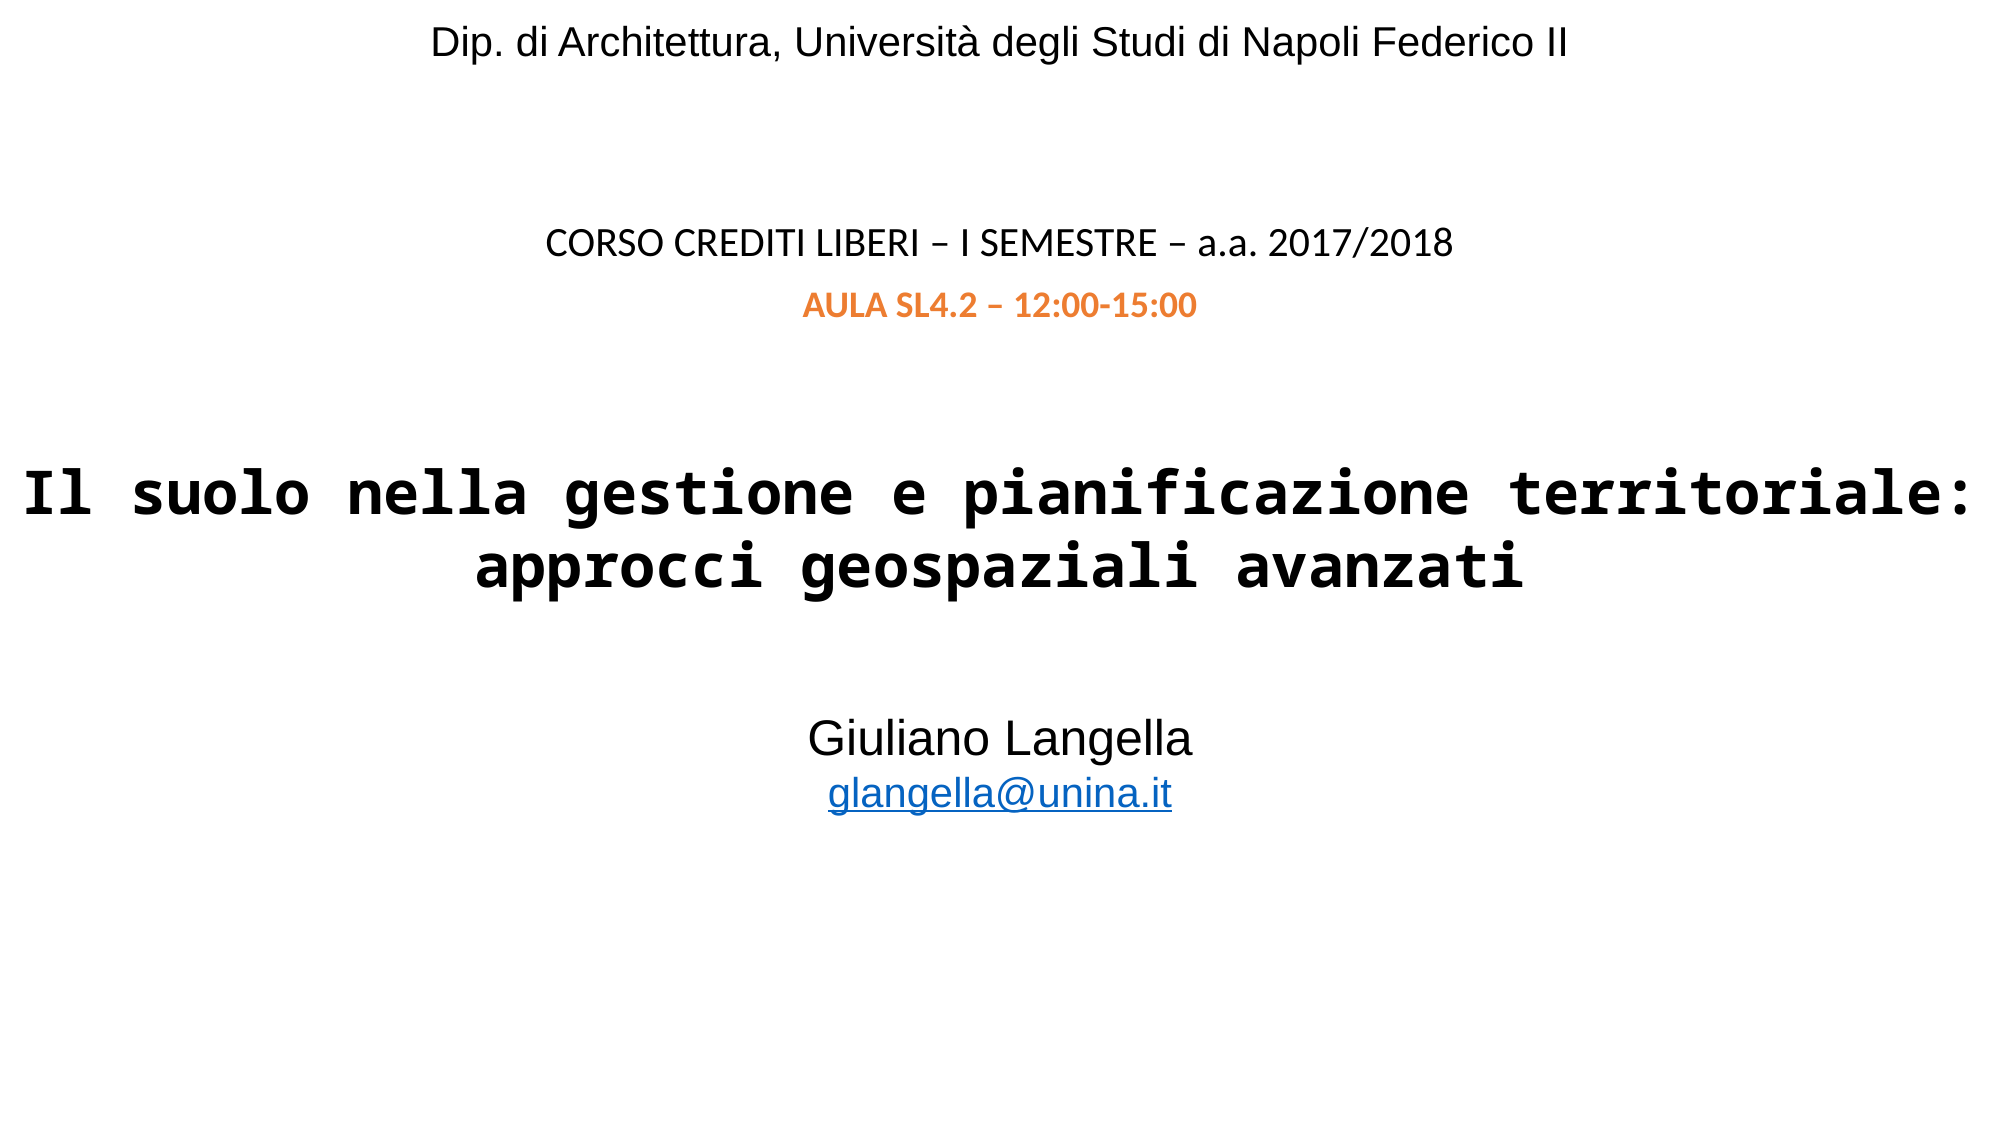

Dip. di Architettura, Università degli Studi di Napoli Federico II
CORSO CREDITI LIBERI – I SEMESTRE – a.a. 2017/2018
AULA SL4.2 – 12:00-15:00
Il suolo nella gestione e pianificazione territoriale:
approcci geospaziali avanzati
Giuliano Langella
glangella@unina.it